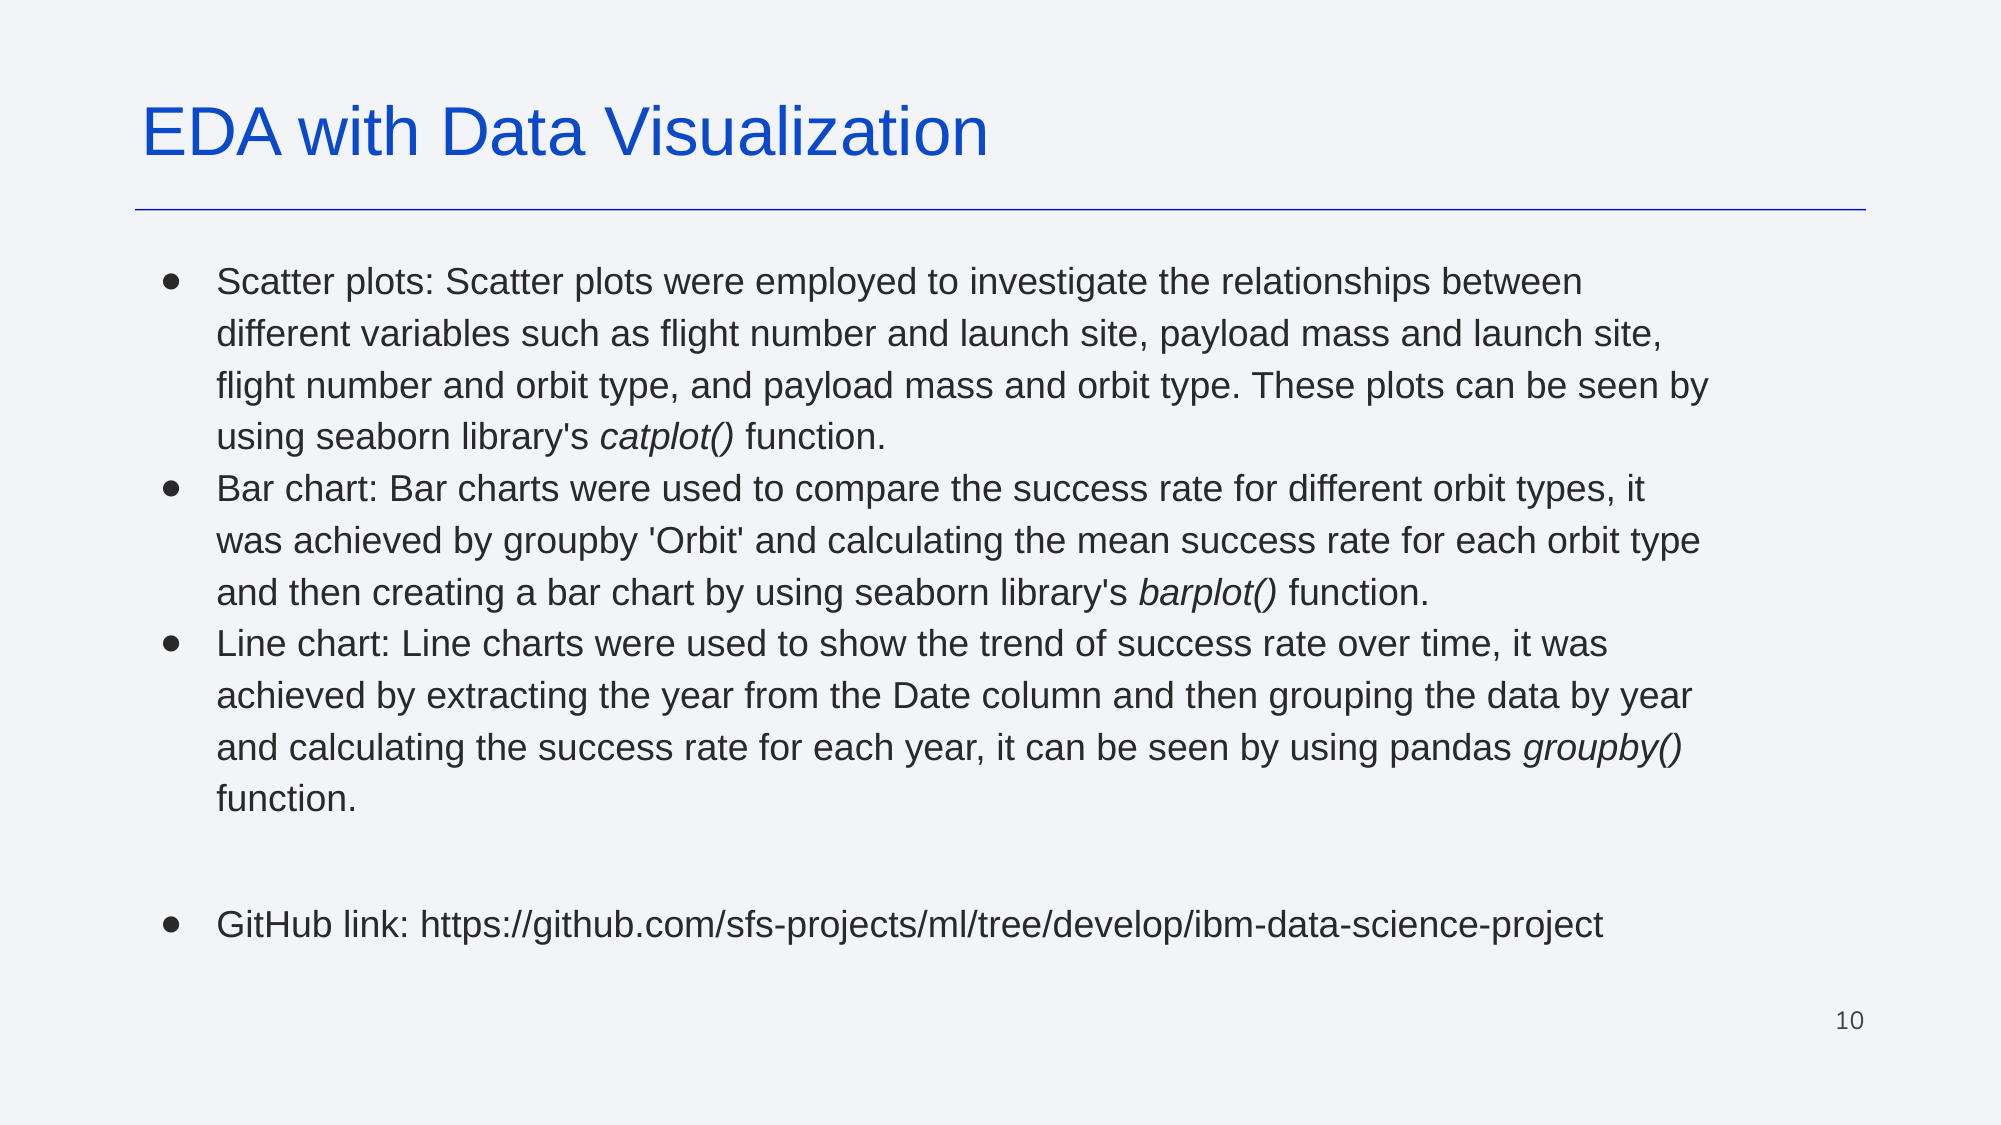

EDA with Data Visualization
Scatter plots: Scatter plots were employed to investigate the relationships between different variables such as flight number and launch site, payload mass and launch site, flight number and orbit type, and payload mass and orbit type. These plots can be seen by using seaborn library's catplot() function.
Bar chart: Bar charts were used to compare the success rate for different orbit types, it was achieved by groupby 'Orbit' and calculating the mean success rate for each orbit type and then creating a bar chart by using seaborn library's barplot() function.
Line chart: Line charts were used to show the trend of success rate over time, it was achieved by extracting the year from the Date column and then grouping the data by year and calculating the success rate for each year, it can be seen by using pandas groupby() function.

GitHub link: https://github.com/sfs-projects/ml/tree/develop/ibm-data-science-project
10